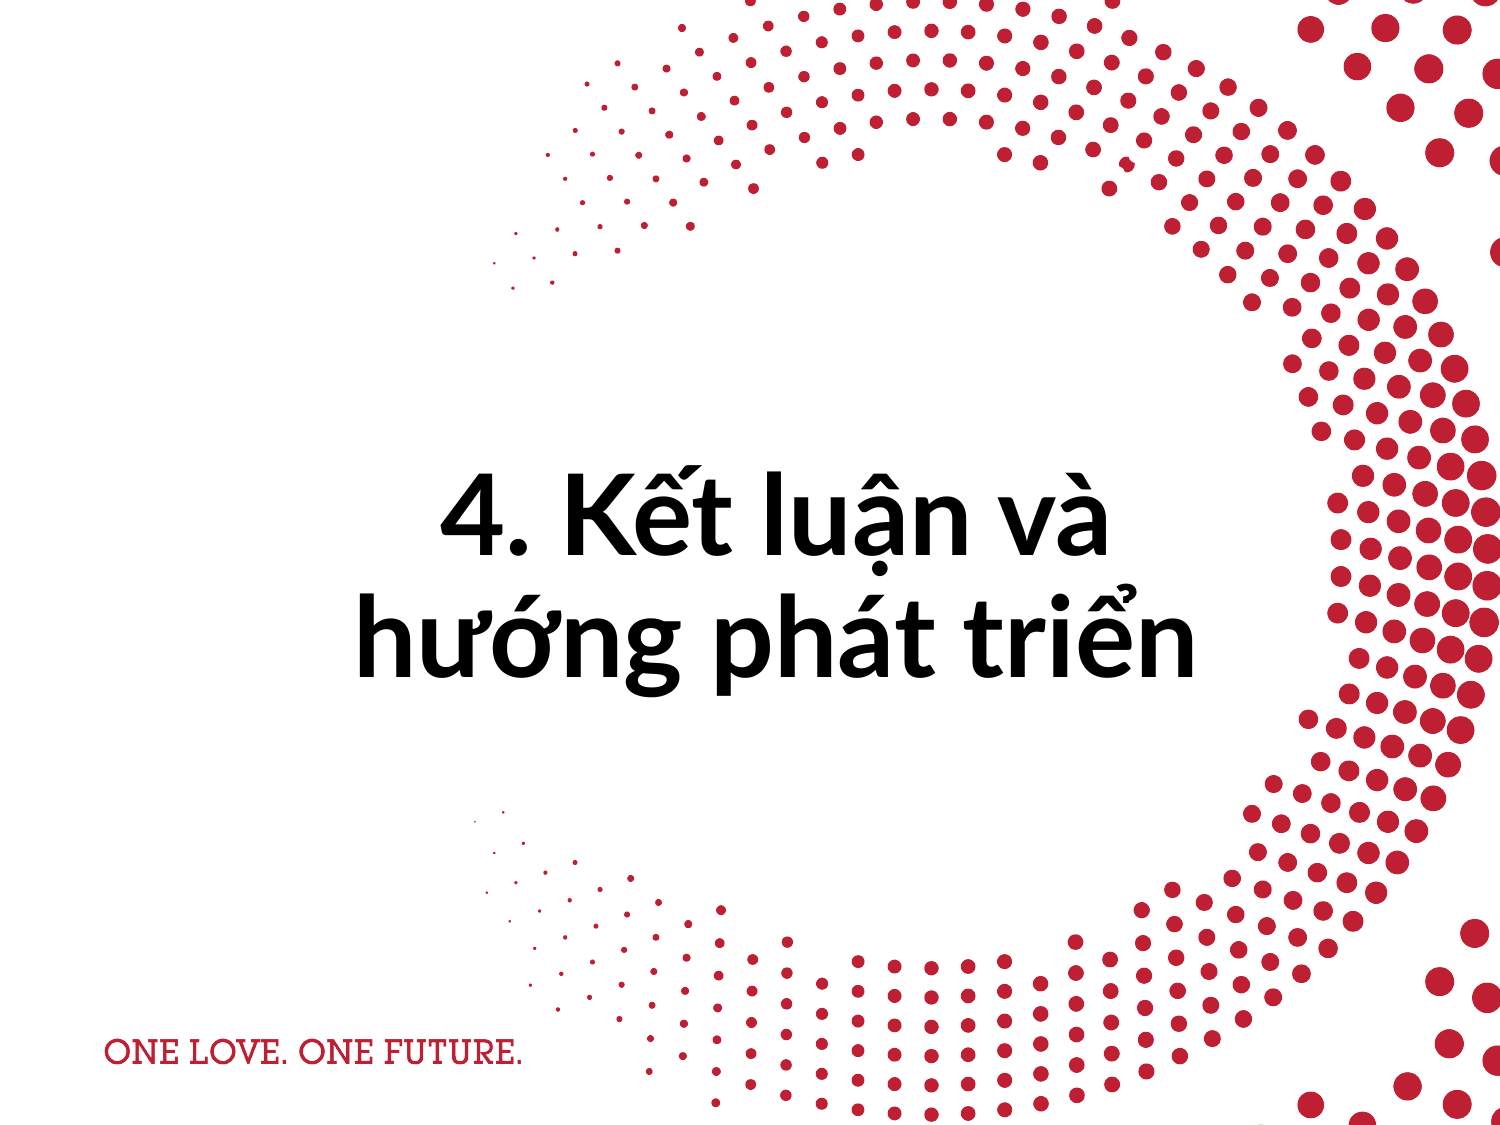

4. Kết luận và hướng phát triển